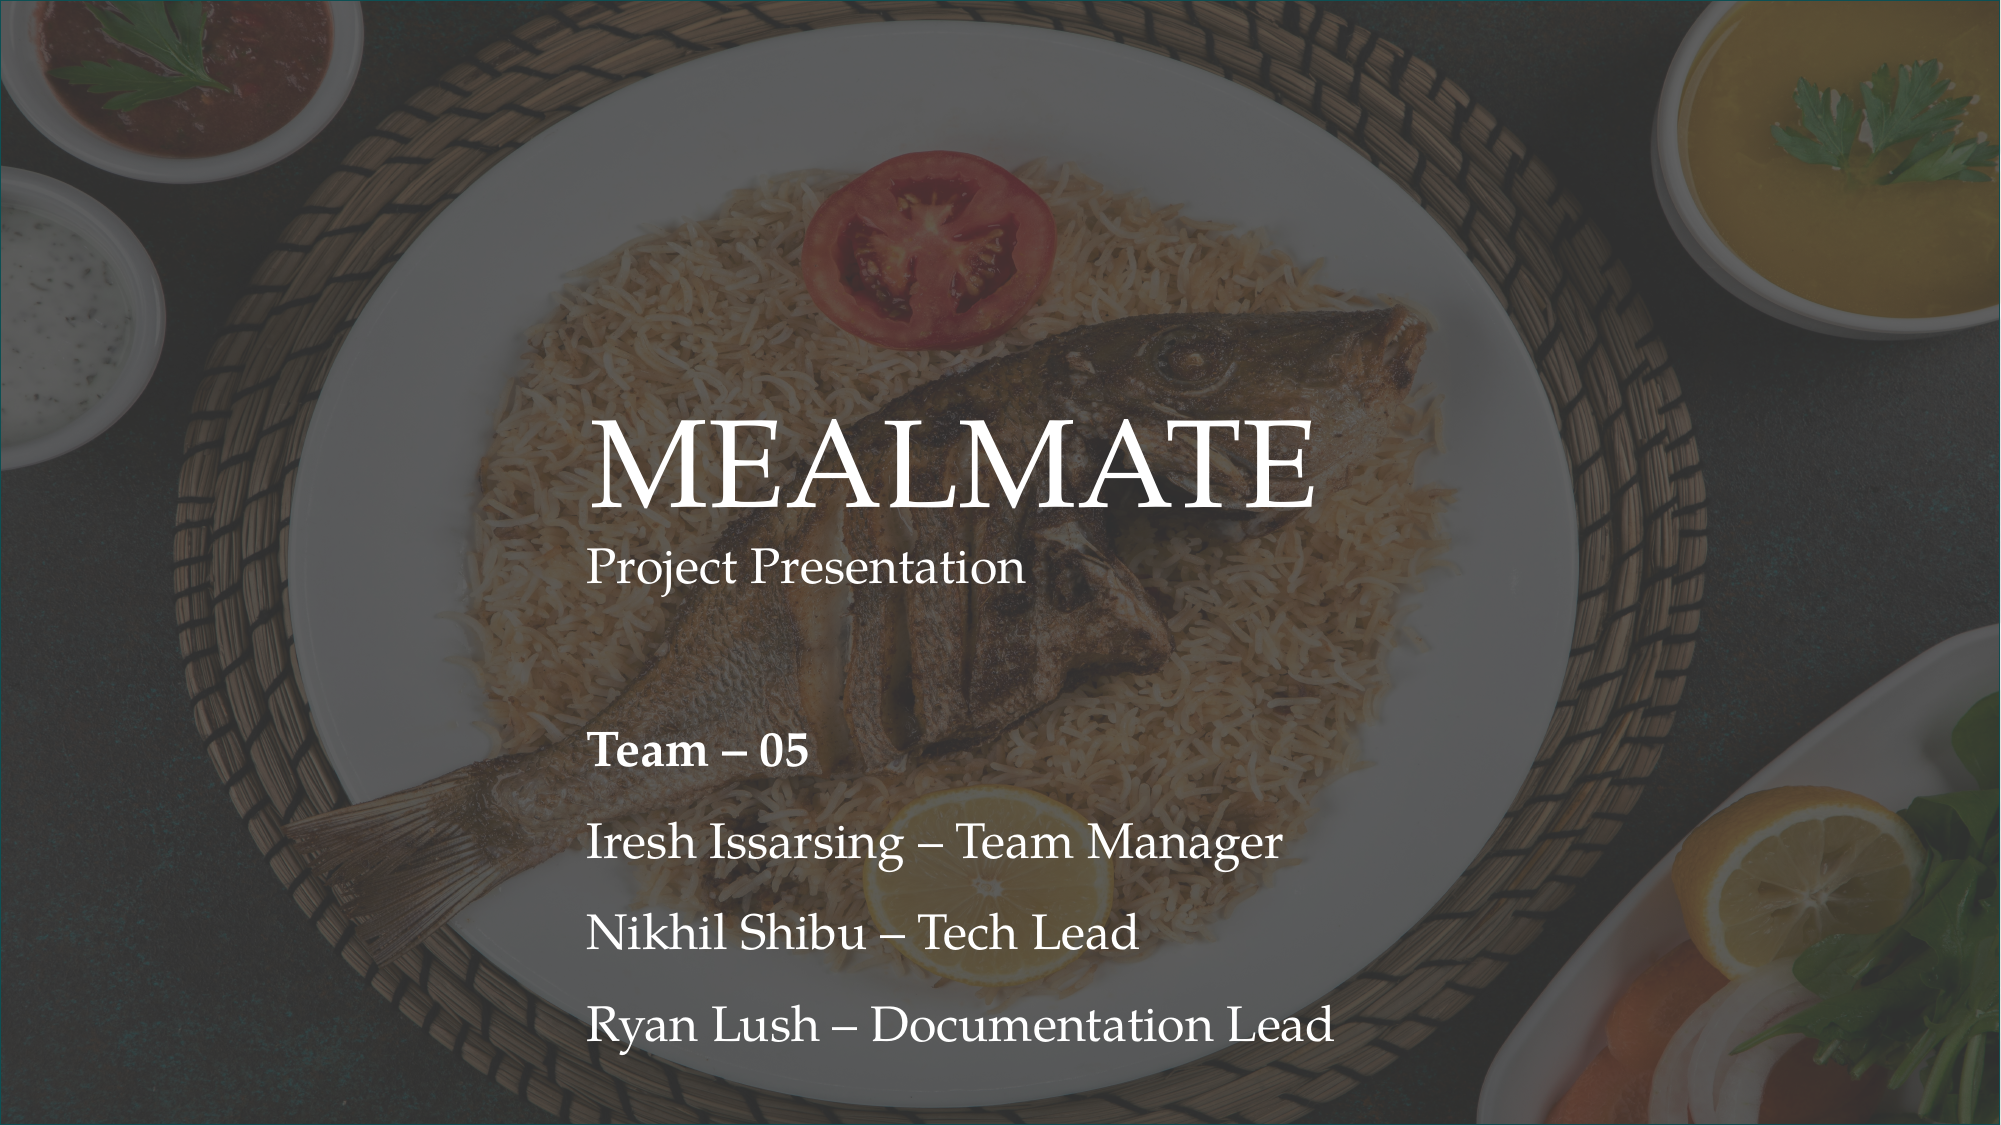

MEALMATE
Project Presentation

Team – 05
Iresh Issarsing – Team Manager
Nikhil Shibu – Tech Lead
Ryan Lush – Documentation Lead